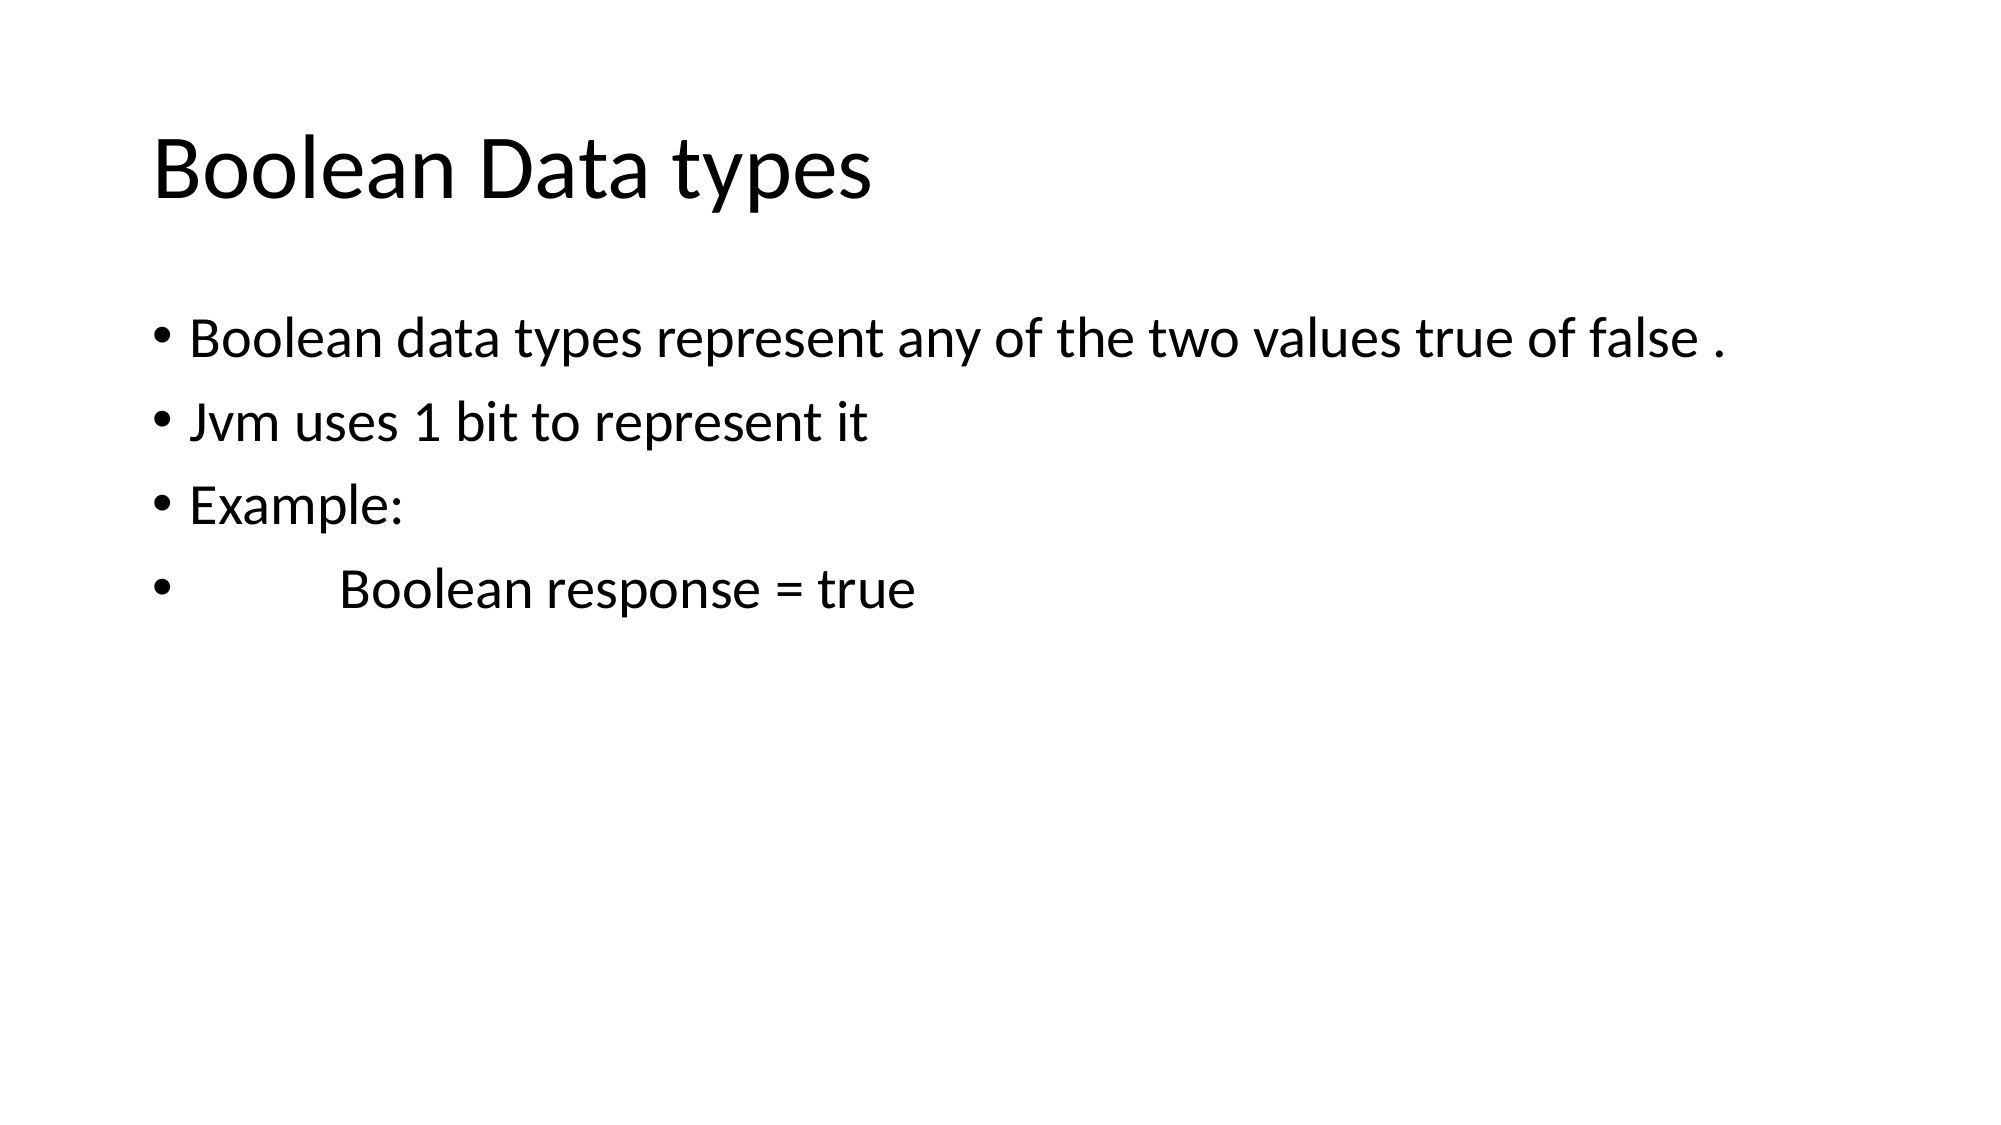

# Boolean Data types
Boolean data types represent any of the two values true of false .
Jvm uses 1 bit to represent it
Example:
	Boolean response = true